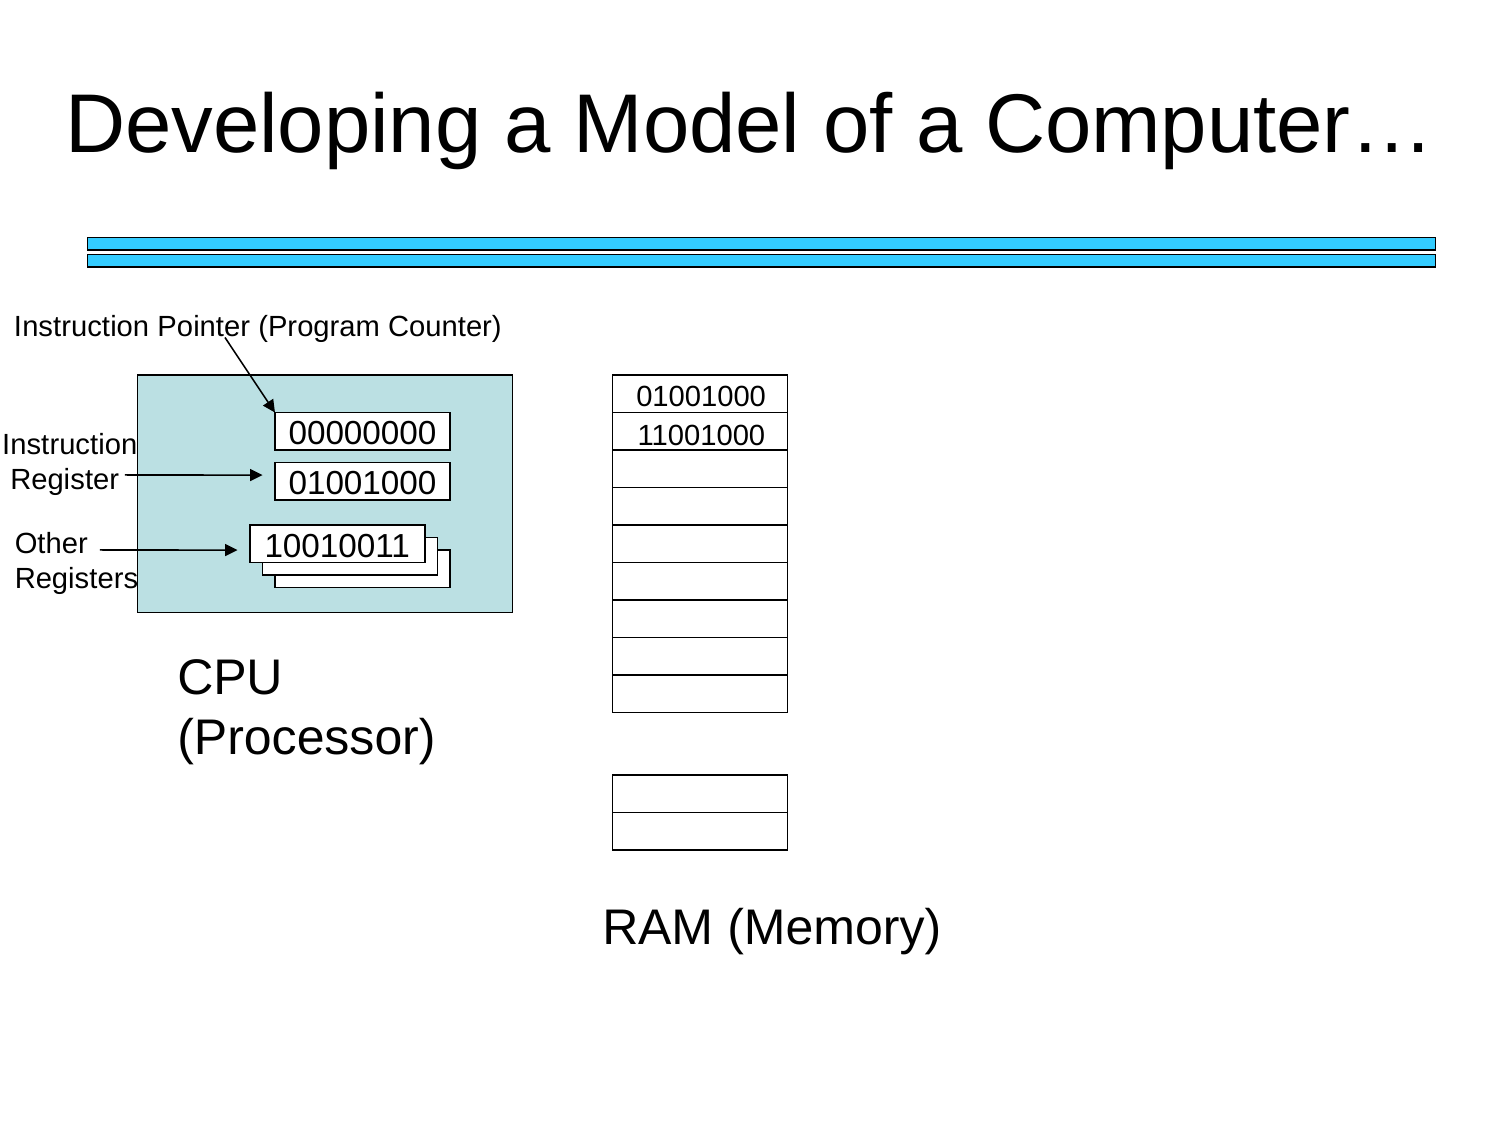

# Developing a Model of a Computer…

Instruction Pointer (Program Counter)

01001000

11001000
00000000

Instruction
 Register

01001000

Other
Registers
10010011

CPU (Processor)

RAM (Memory)